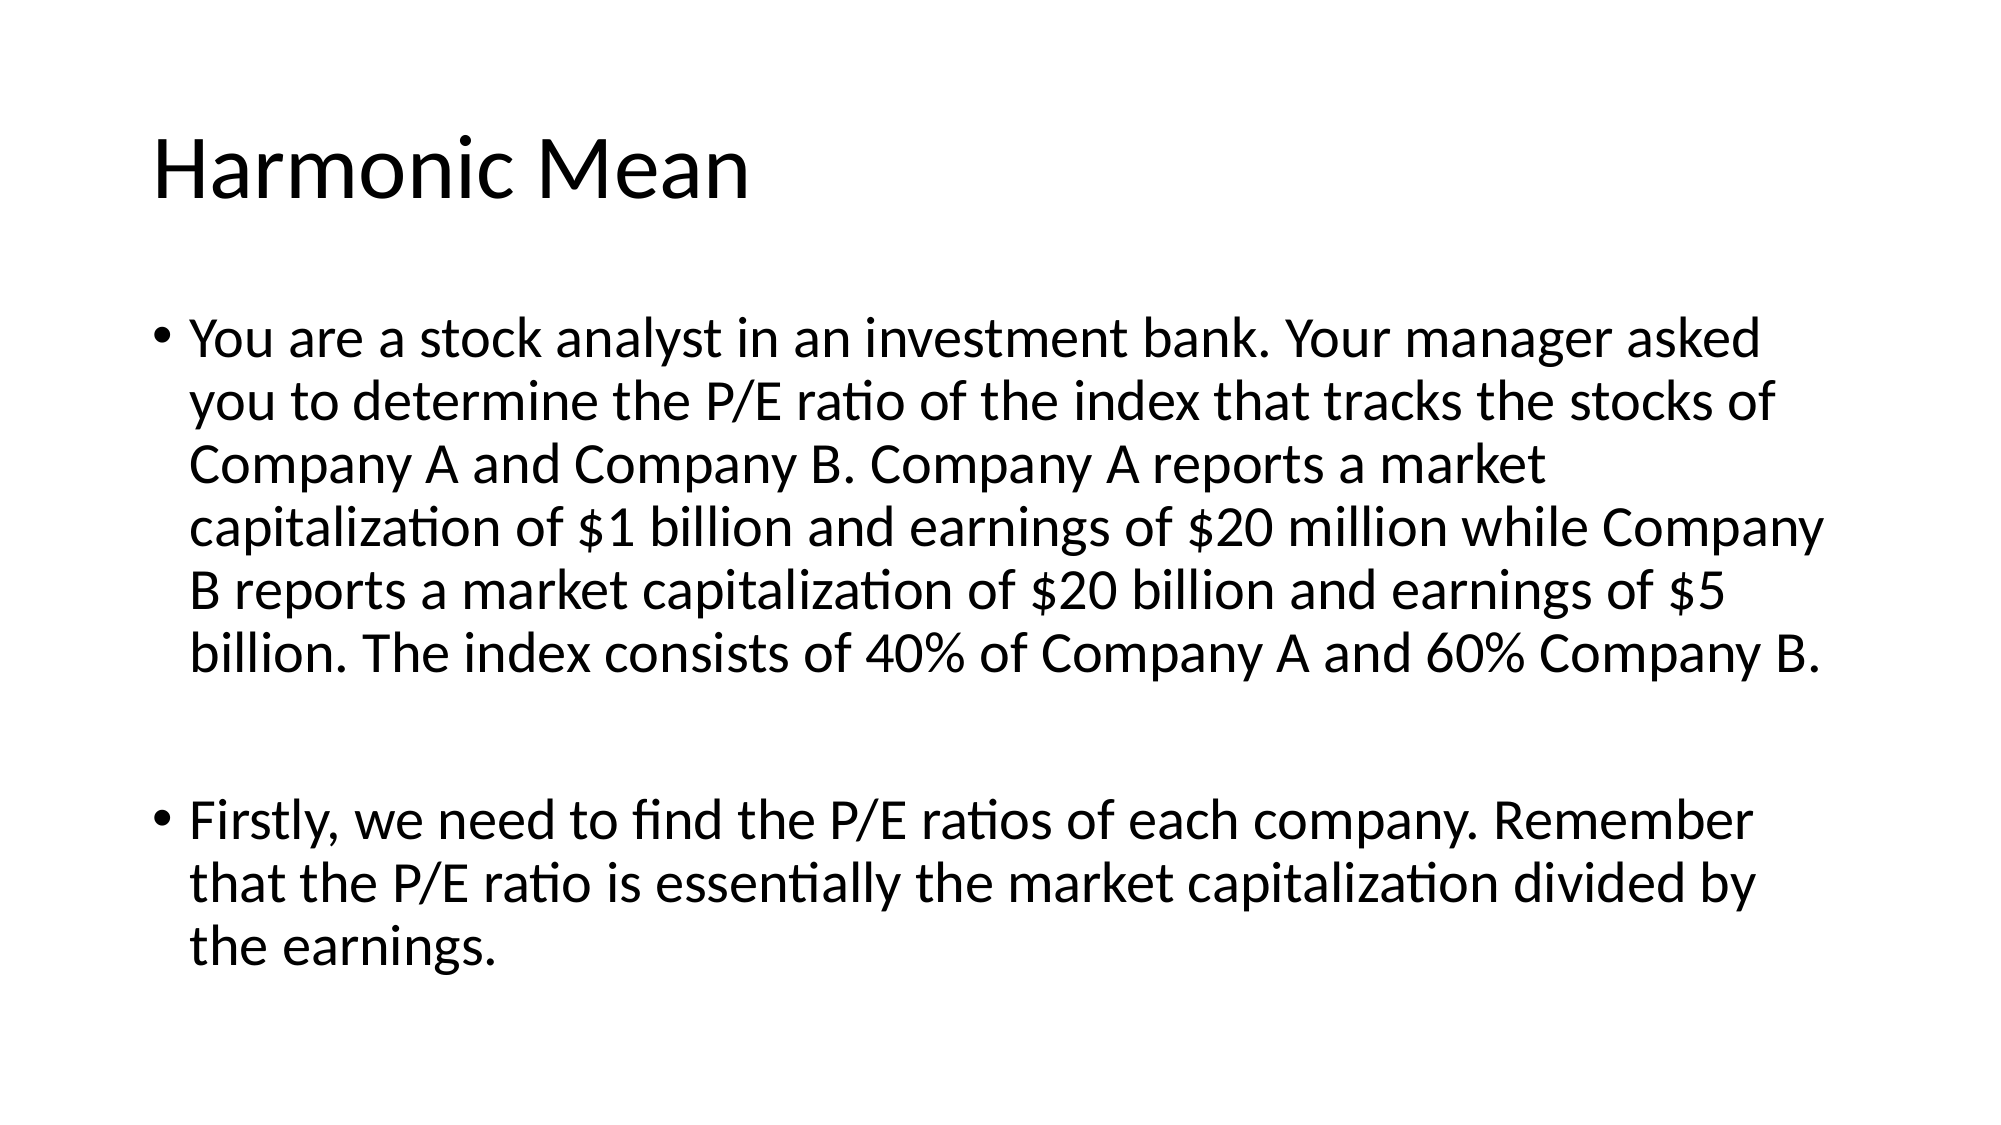

# Harmonic Mean
You are a stock analyst in an investment bank. Your manager asked you to determine the P/E ratio of the index that tracks the stocks of Company A and Company B. Company A reports a market capitalization of $1 billion and earnings of $20 million while Company B reports a market capitalization of $20 billion and earnings of $5 billion. The index consists of 40% of Company A and 60% Company B.

Firstly, we need to find the P/E ratios of each company. Remember that the P/E ratio is essentially the market capitalization divided by the earnings.